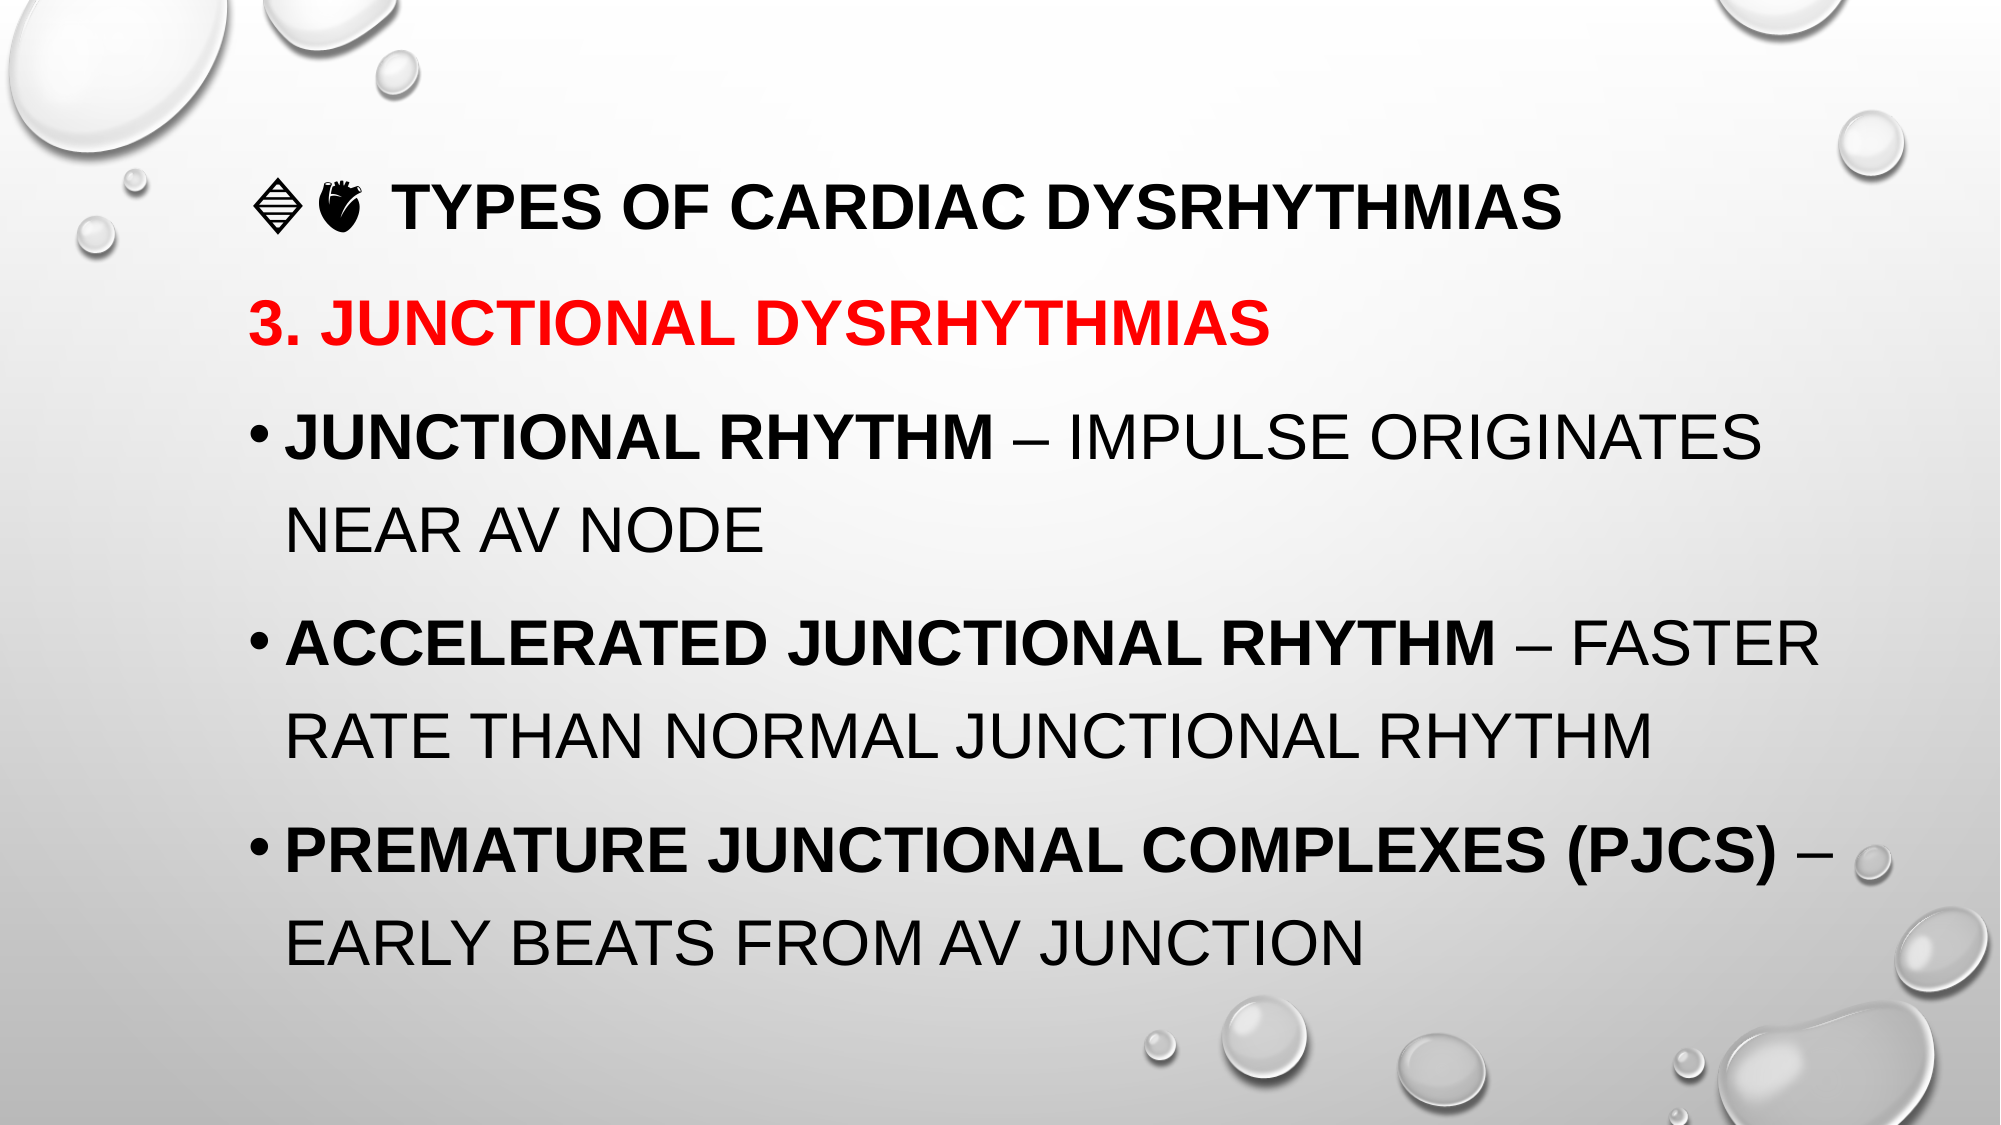

🔹🫀 Types of Cardiac Dysrhythmias
3. Junctional Dysrhythmias
Junctional Rhythm – Impulse originates near AV node
Accelerated Junctional Rhythm – Faster rate than normal junctional rhythm
Premature Junctional Complexes (PJCs) – Early beats from AV junction